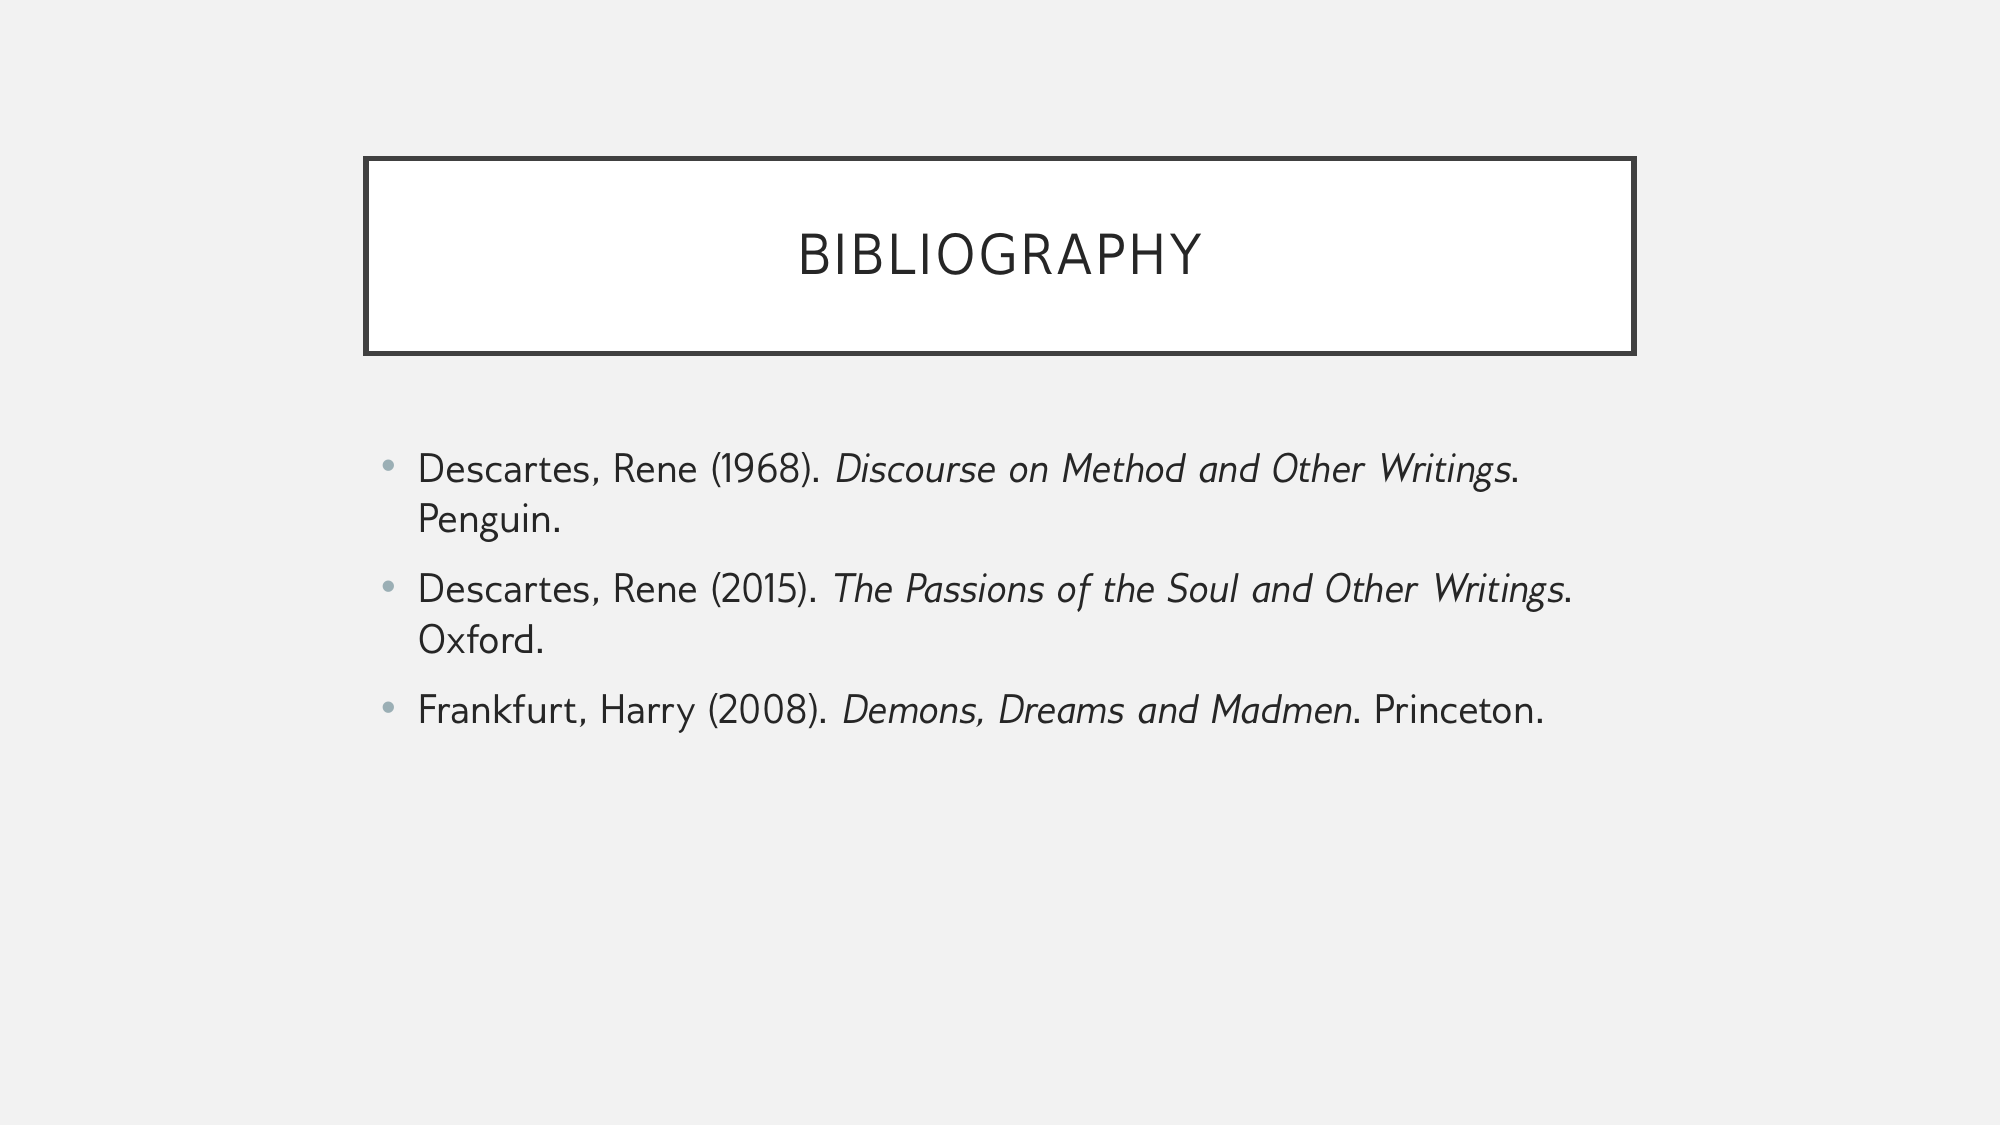

# bibliography
Descartes, Rene (1968). Discourse on Method and Other Writings. Penguin.
Descartes, Rene (2015). The Passions of the Soul and Other Writings. Oxford.
Frankfurt, Harry (2008). Demons, Dreams and Madmen. Princeton.